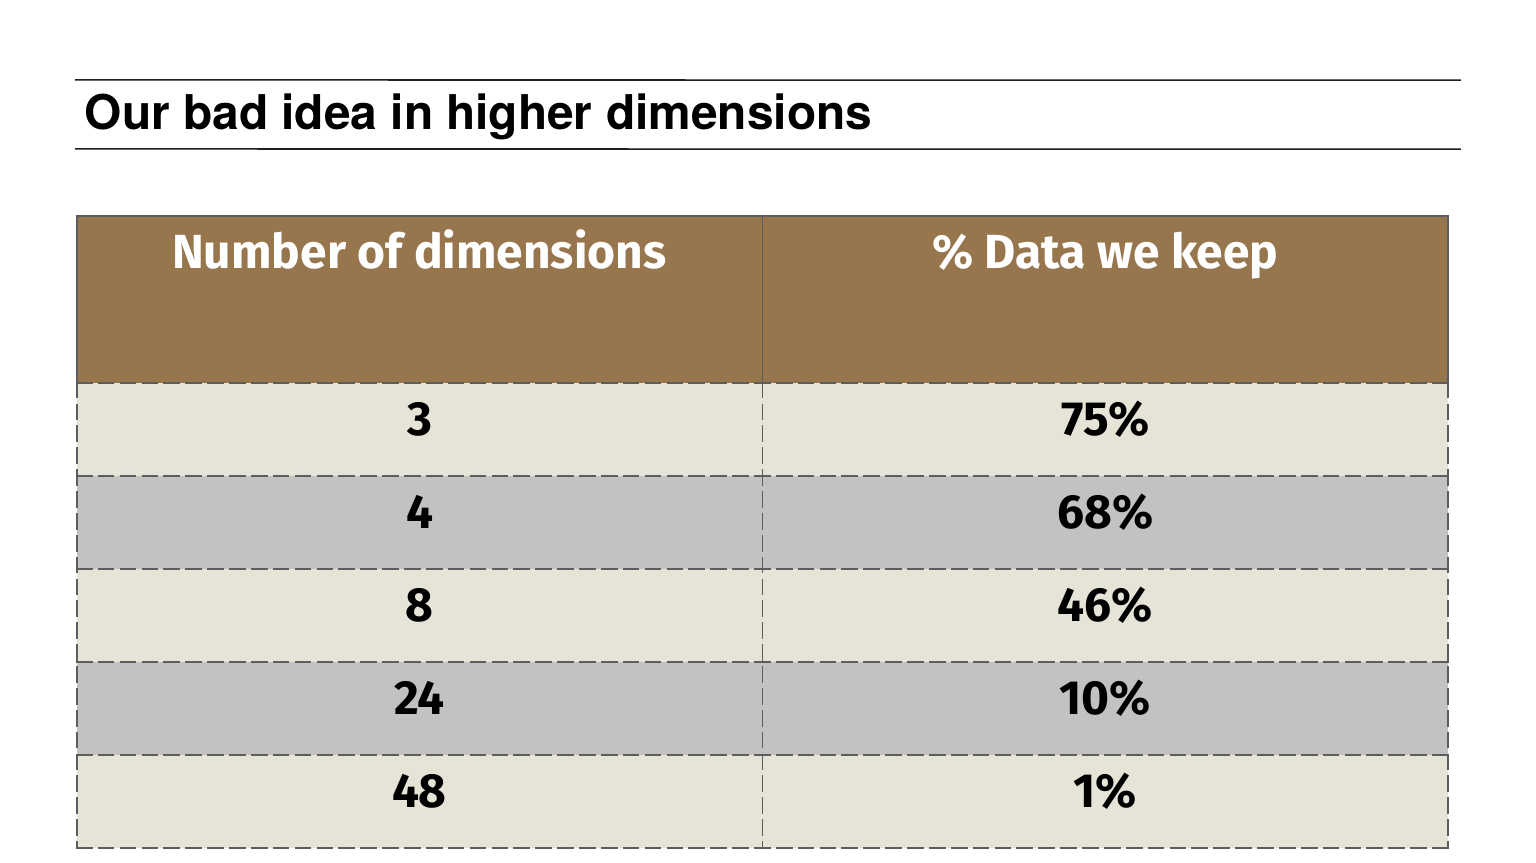

# Our bad idea in higher dimensions
| Number of dimensions | % Data we keep |
| --- | --- |
| 3 | 75% |
| 4 | 68% |
| 8 | 46% |
| 24 | 10% |
| 48 | 1% |